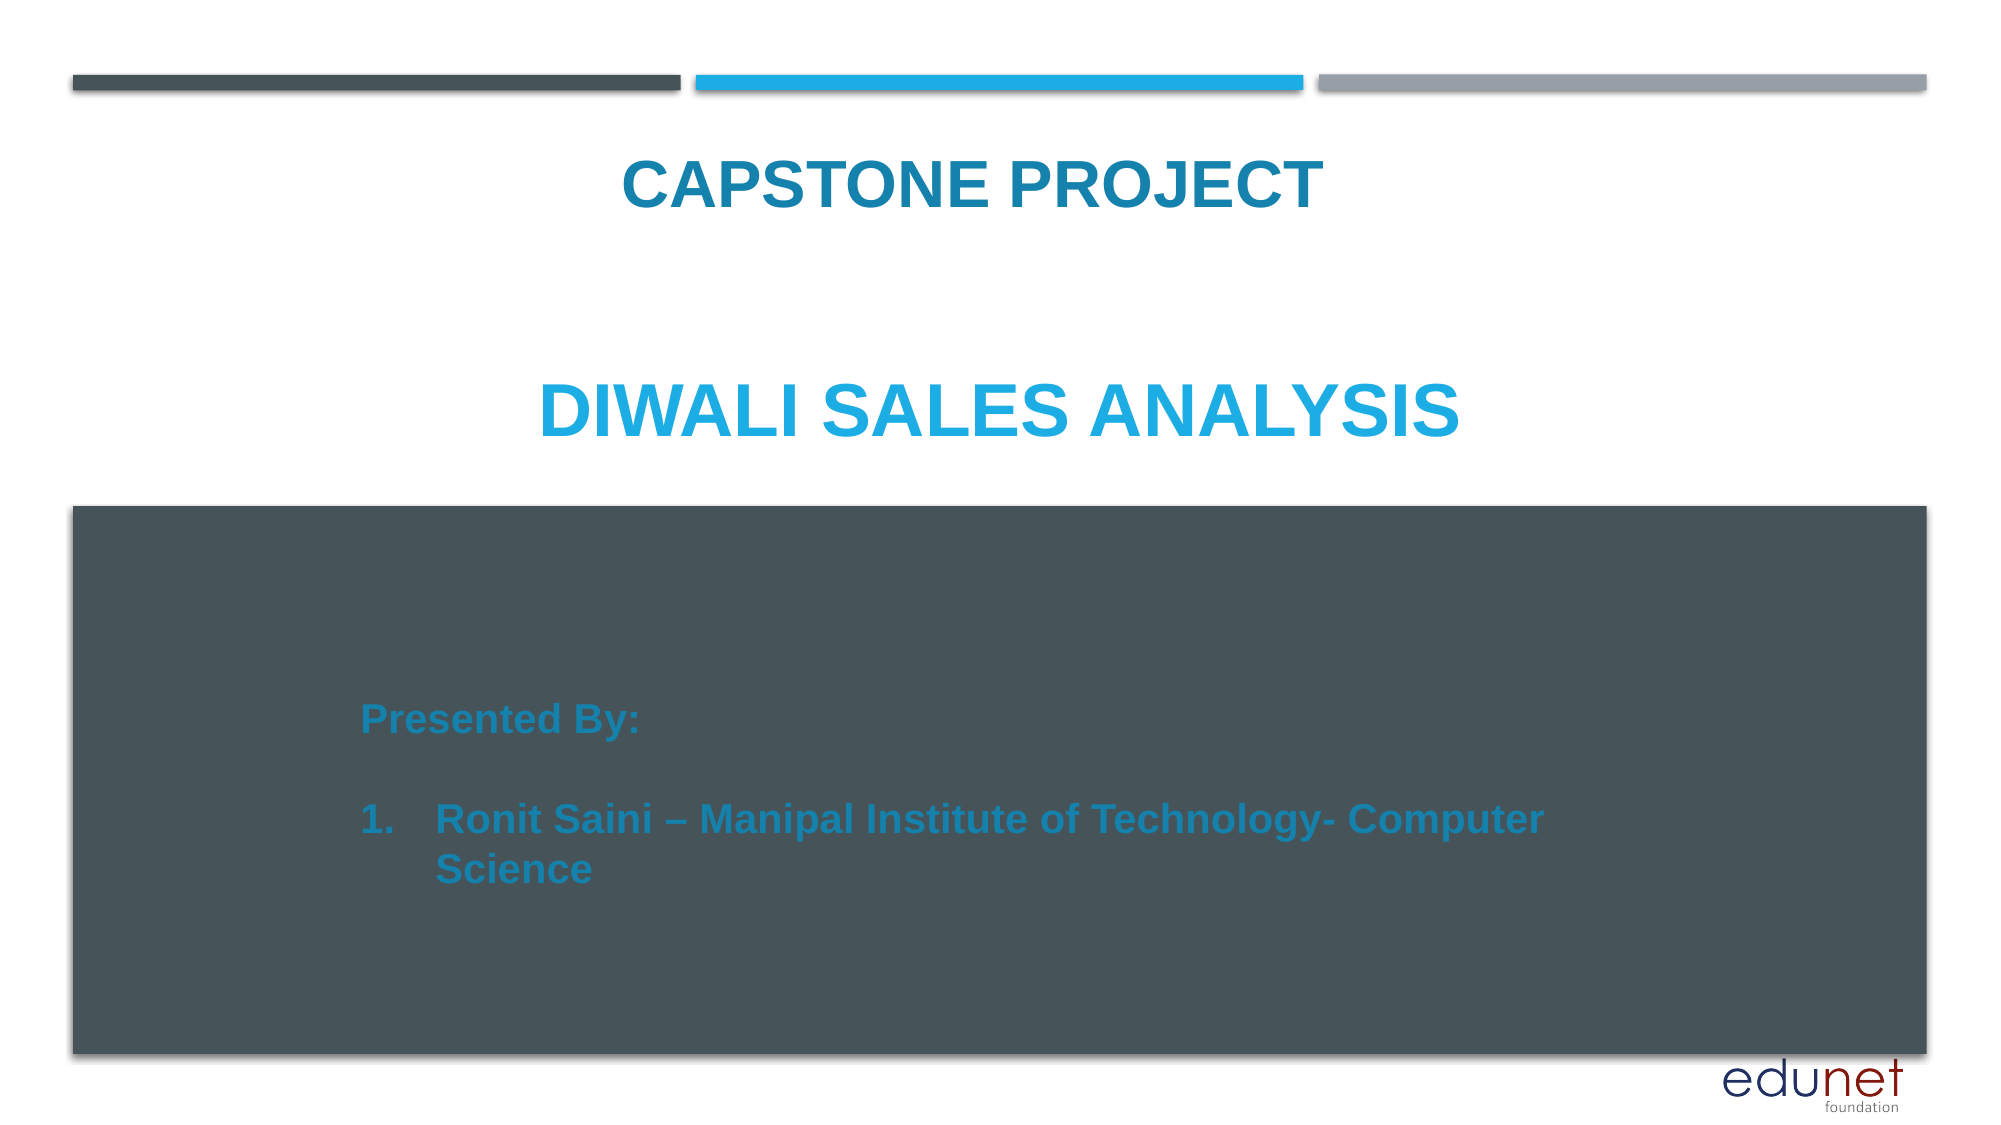

CAPSTONE PROJECT
# Diwali sales analysis
Presented By:

Ronit Saini – Manipal Institute of Technology- Computer Science